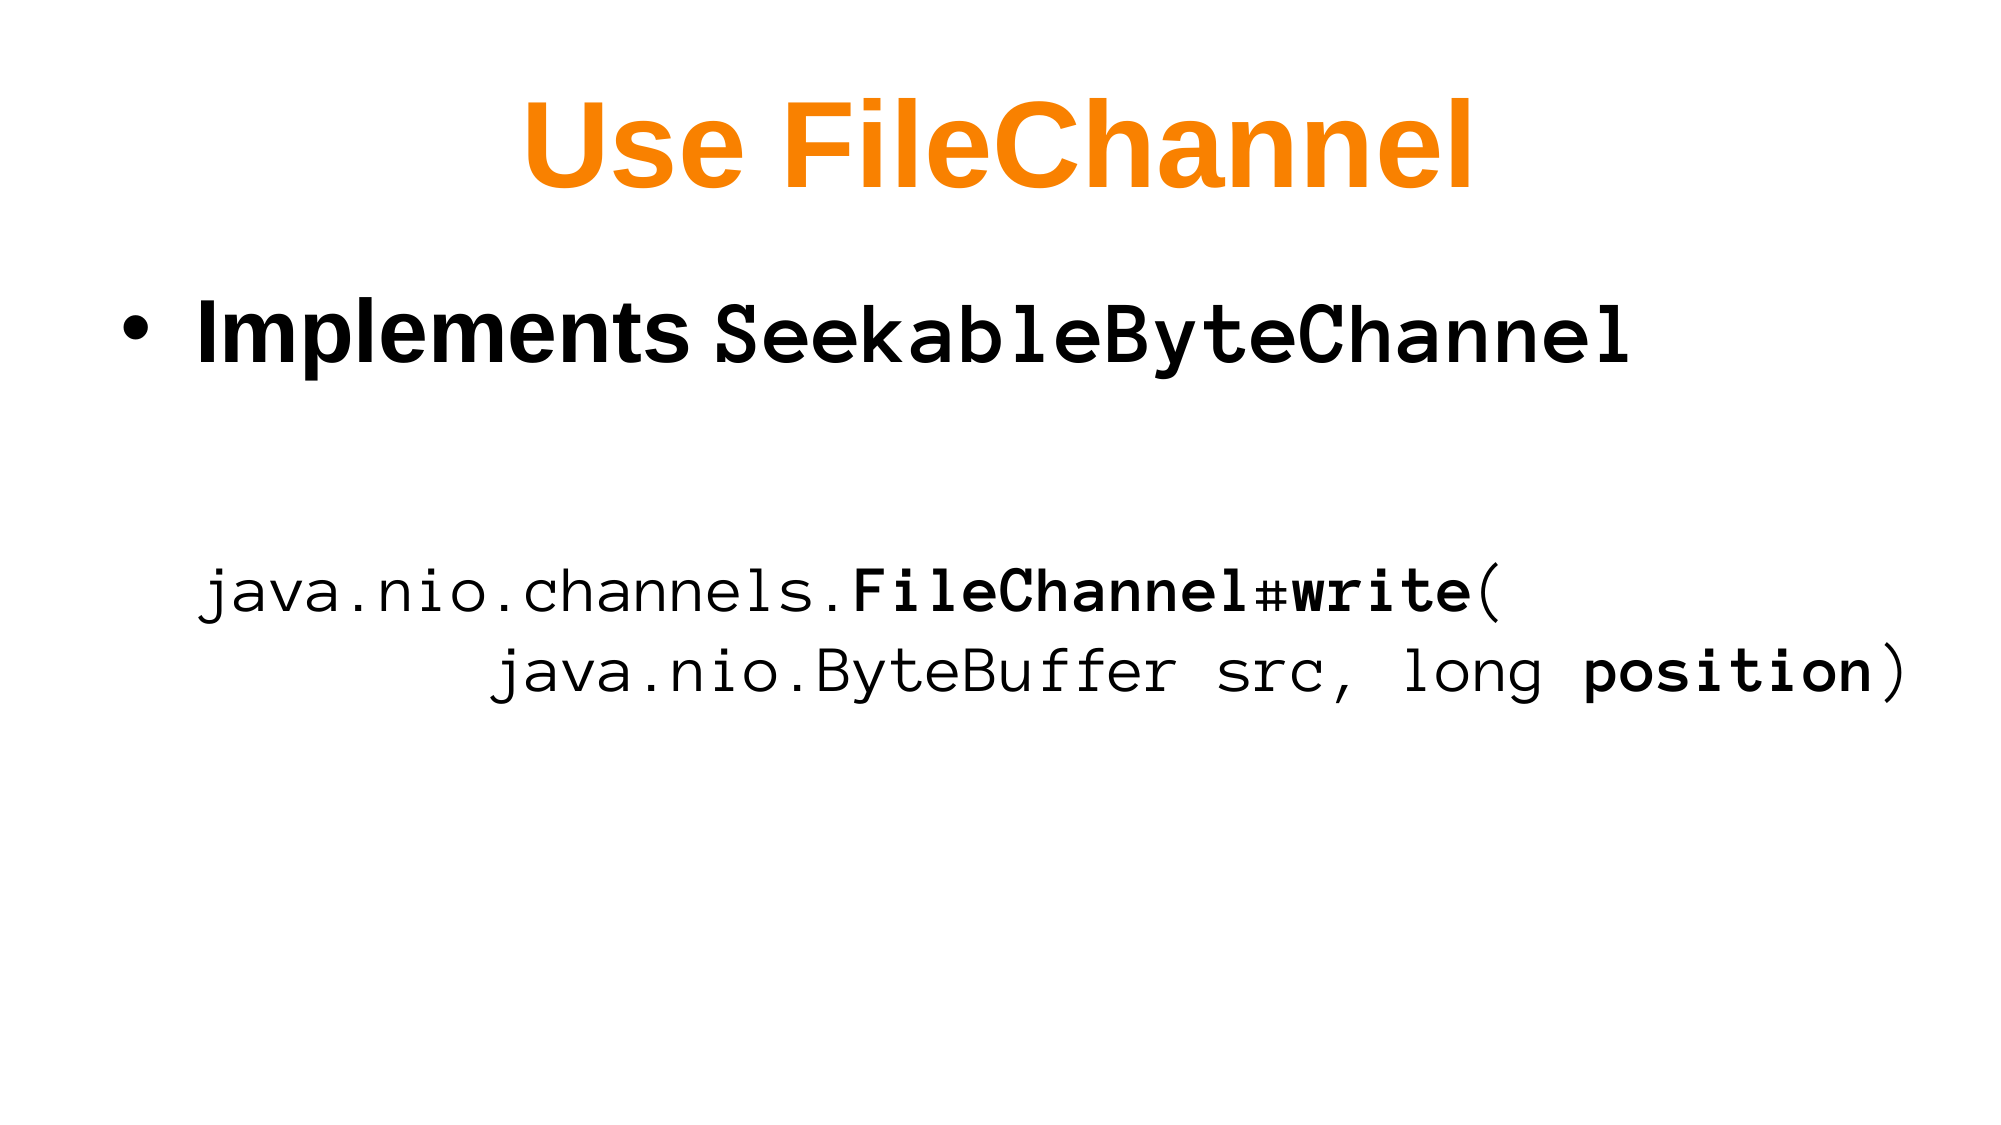

# Use FileChannel
Implements SeekableByteChannel
java.nio.channels.FileChannel#write(
        java.nio.ByteBuffer src, long position)